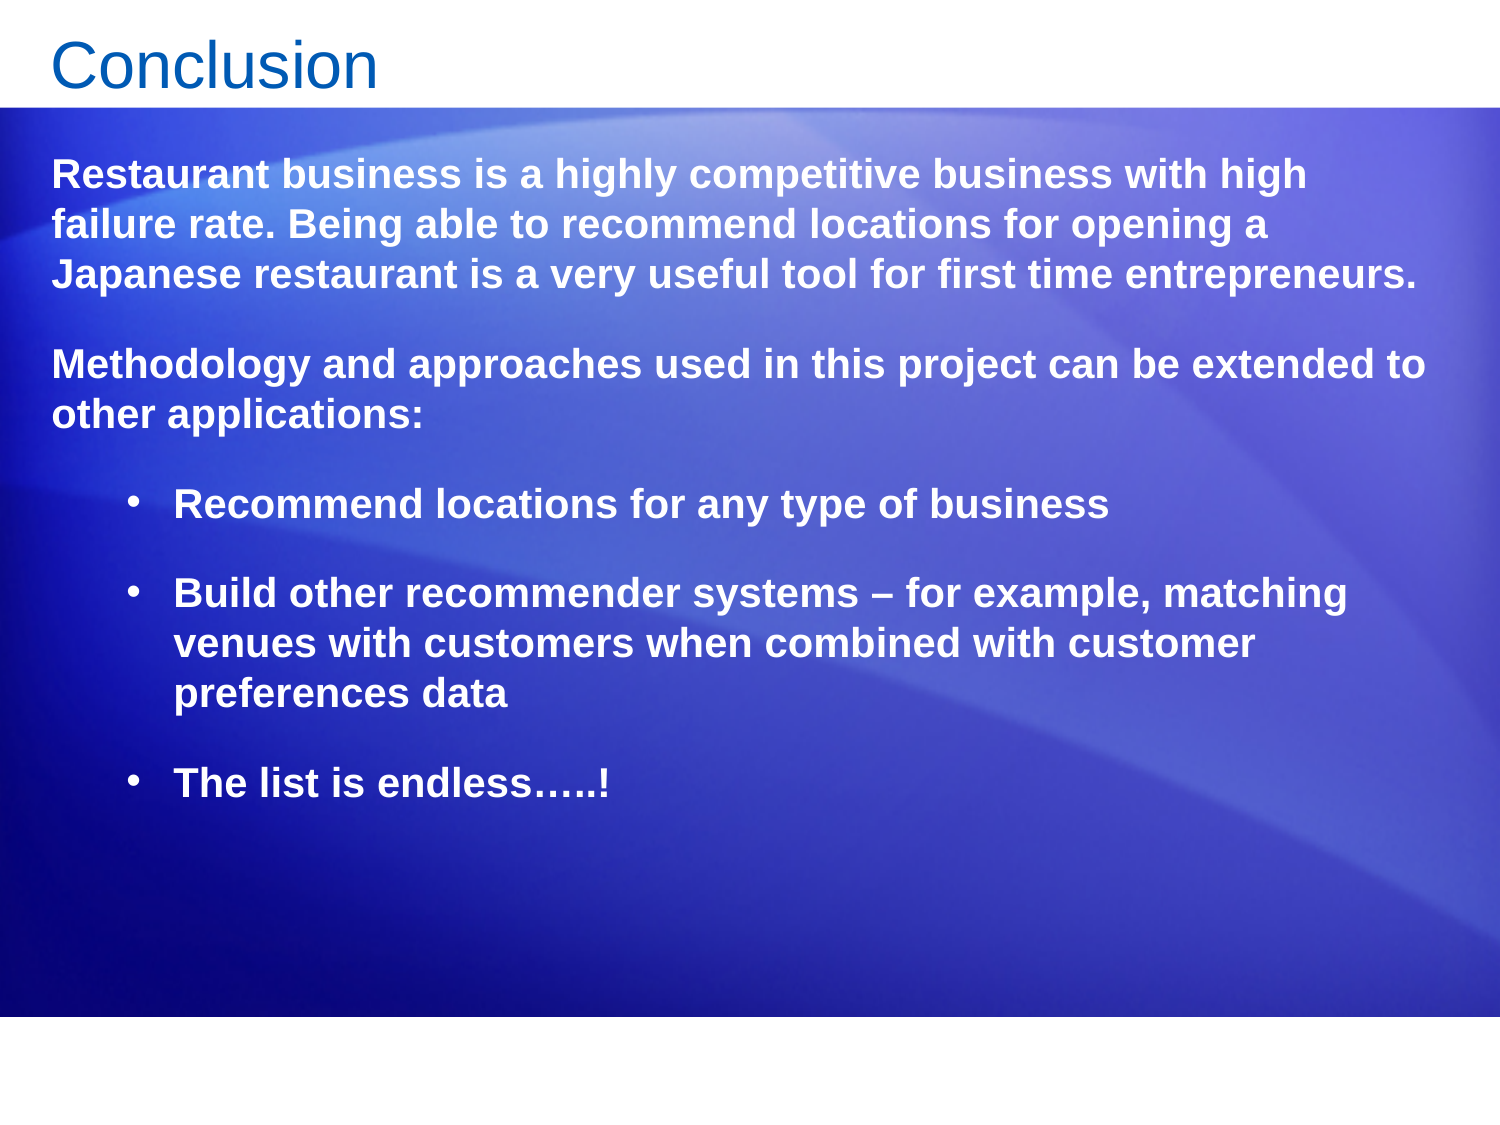

# Conclusion
Restaurant business is a highly competitive business with high failure rate. Being able to recommend locations for opening a Japanese restaurant is a very useful tool for first time entrepreneurs.
Methodology and approaches used in this project can be extended to other applications:
Recommend locations for any type of business
Build other recommender systems – for example, matching venues with customers when combined with customer preferences data
The list is endless…..!